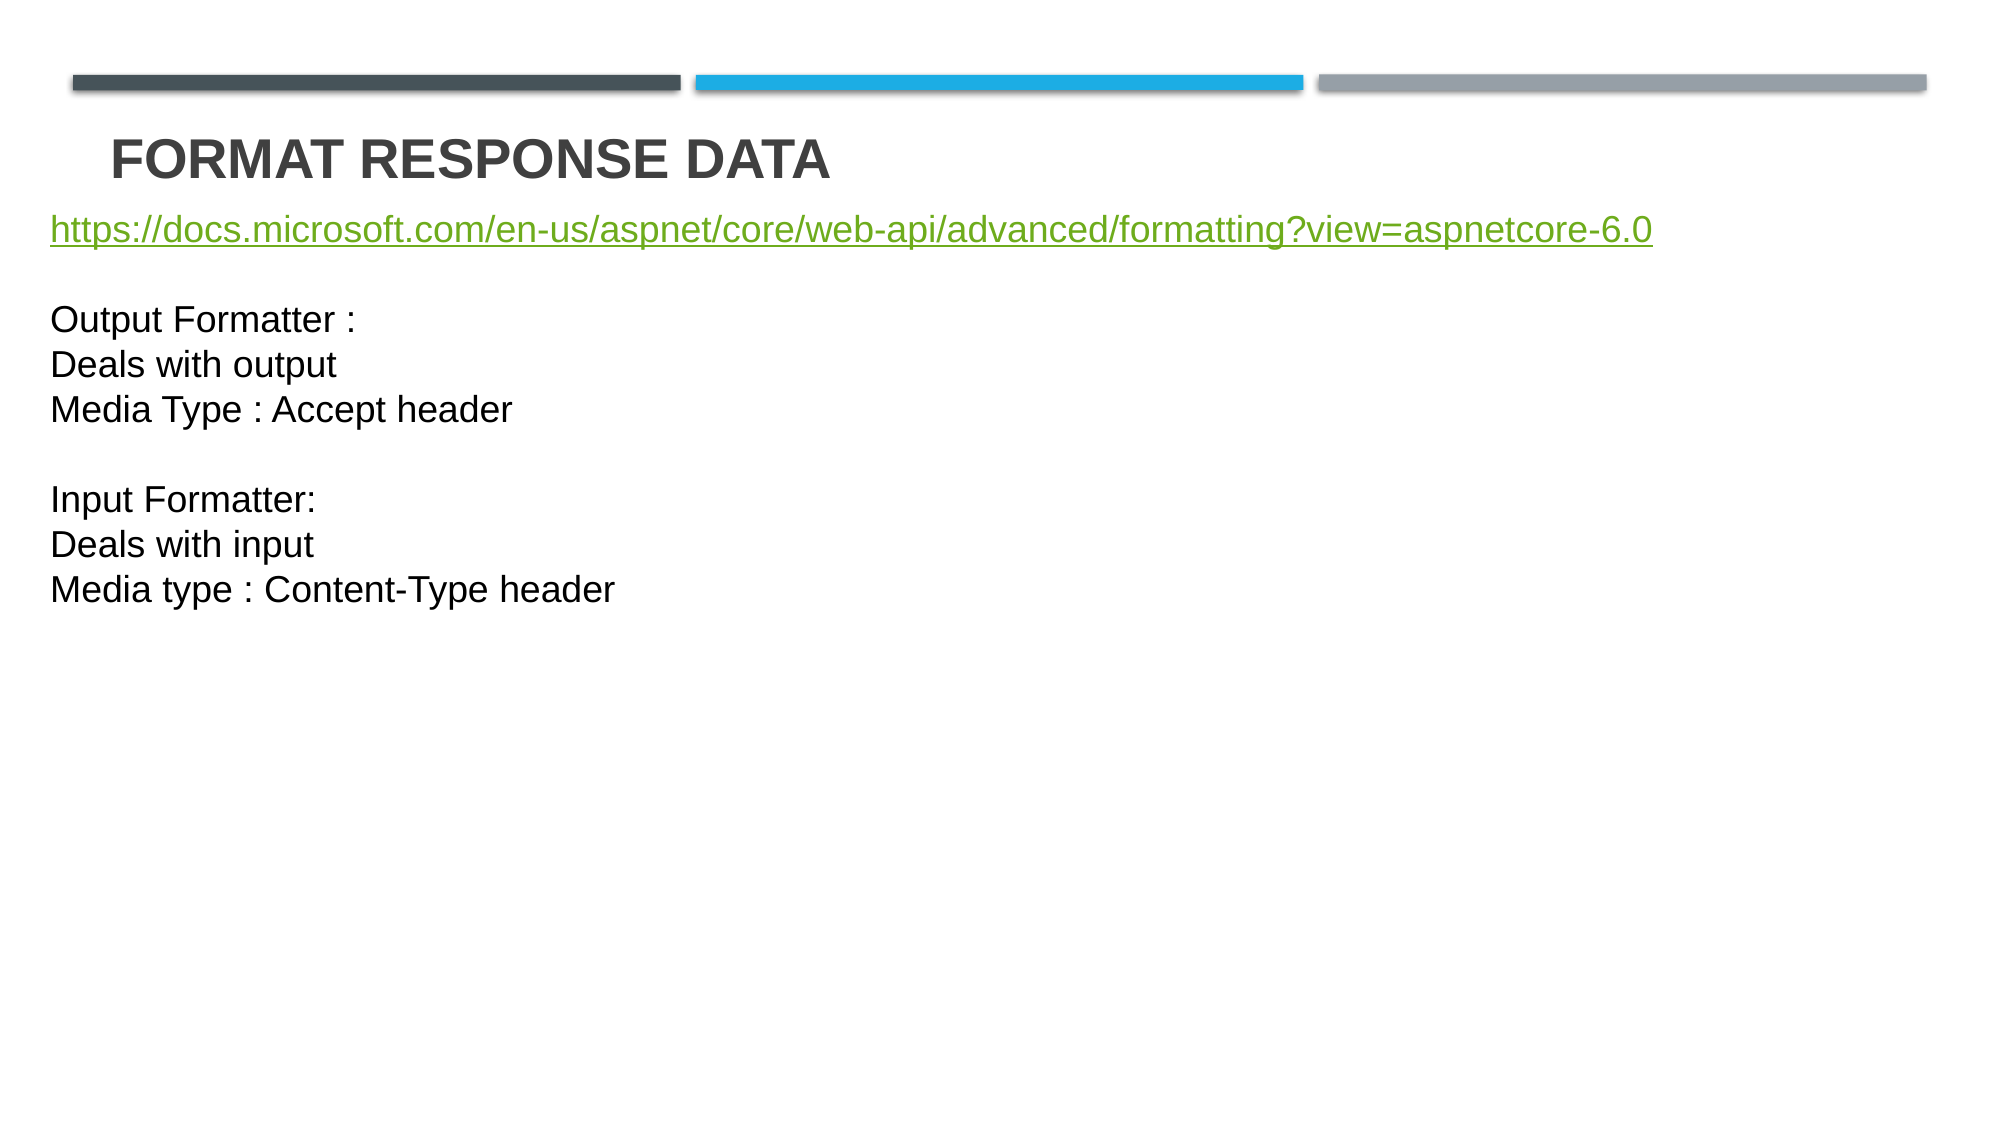

# Format response data
https://docs.microsoft.com/en-us/aspnet/core/web-api/advanced/formatting?view=aspnetcore-6.0

Output Formatter :
Deals with output
Media Type : Accept header

Input Formatter:
Deals with input
Media type : Content-Type header